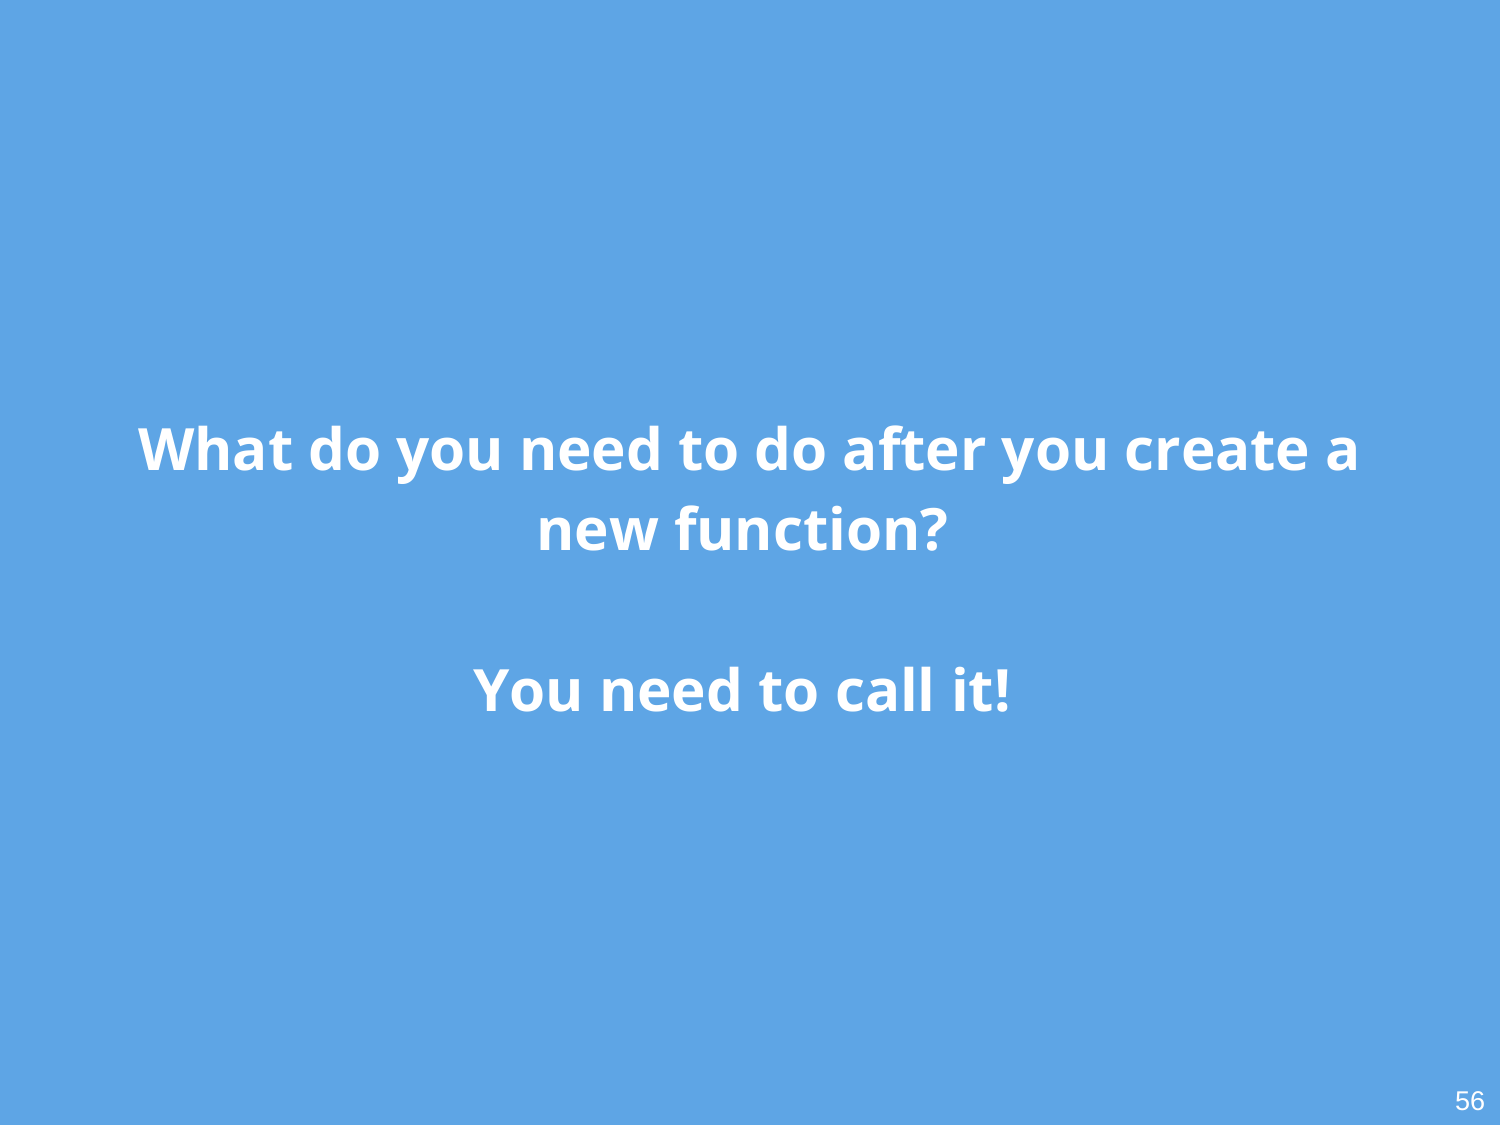

# What do you need to do after you create a new function?

You need to call it!